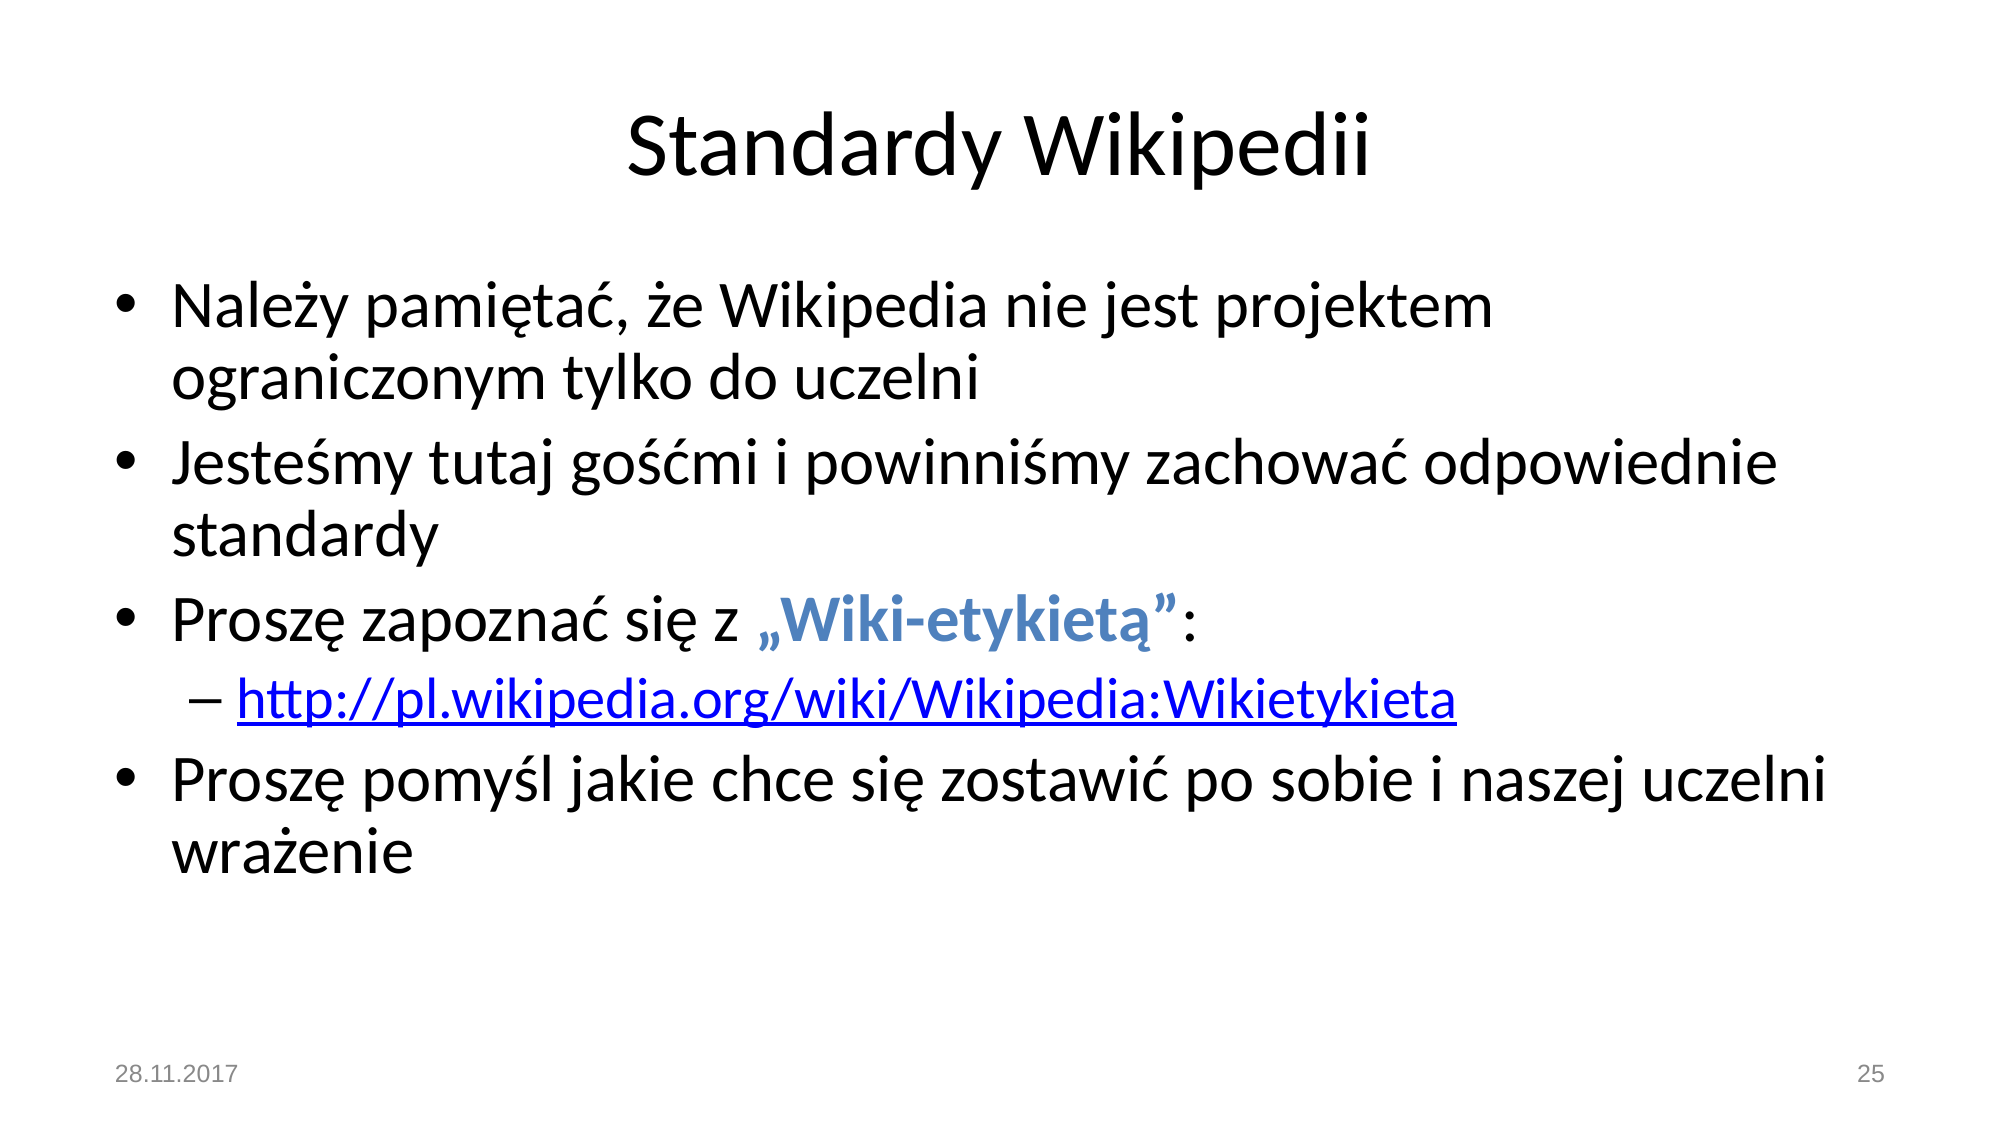

# Standardy Wikipedii
Należy pamiętać, że Wikipedia nie jest projektem ograniczonym tylko do uczelni
Jesteśmy tutaj gośćmi i powinniśmy zachować odpowiednie standardy
Proszę zapoznać się z „Wiki-etykietą”:
http://pl.wikipedia.org/wiki/Wikipedia:Wikietykieta
Proszę pomyśl jakie chce się zostawić po sobie i naszej uczelni wrażenie
28.11.2017
25